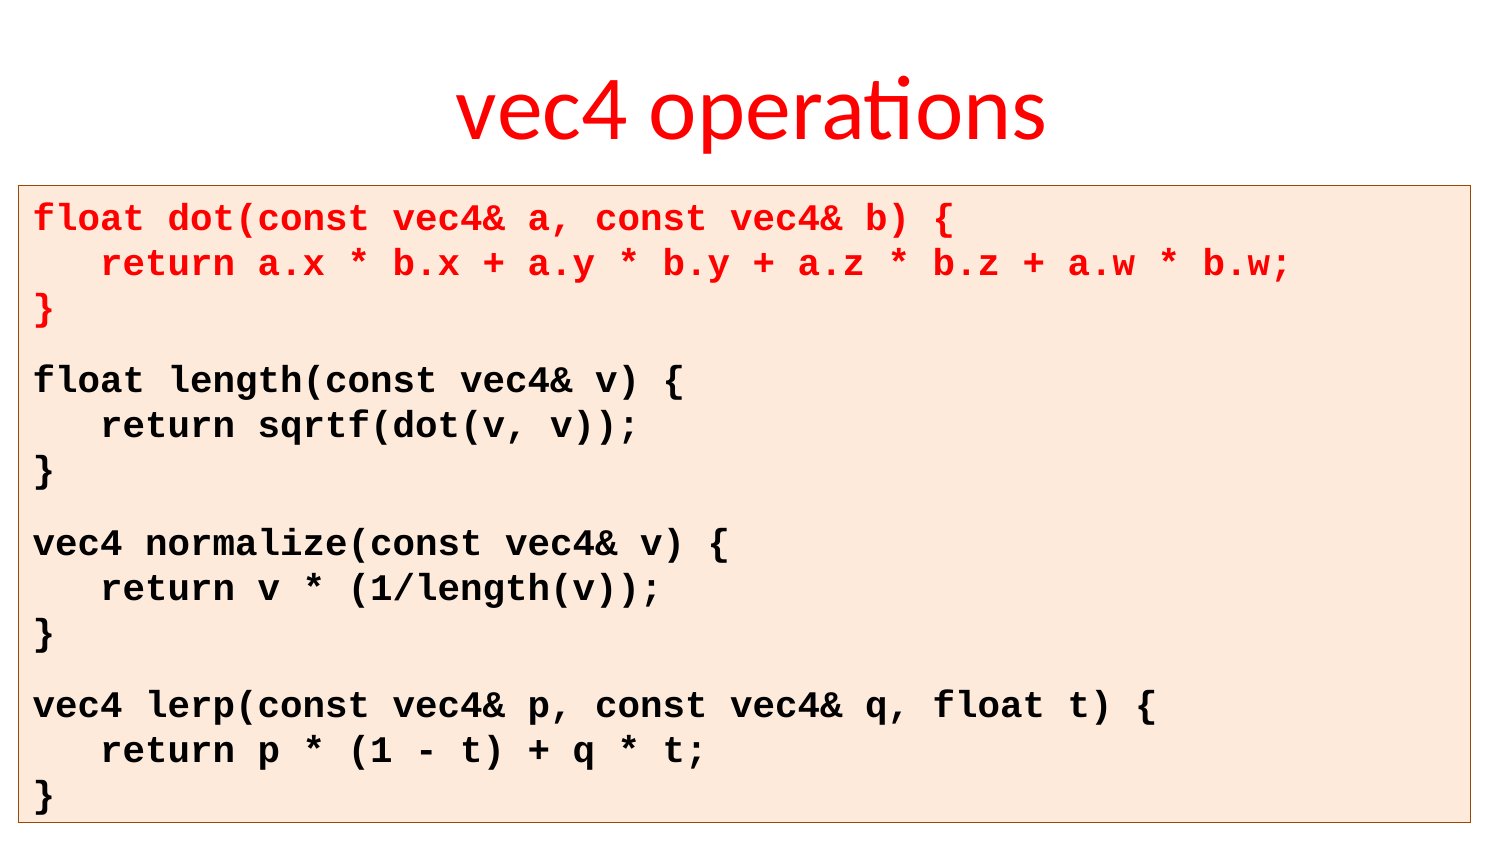

# vec4 operations
float dot(const vec4& a, const vec4& b) {
   return a.x * b.x + a.y * b.y + a.z * b.z + a.w * b.w;
}

float length(const vec4& v) {
   return sqrtf(dot(v, v));
}

vec4 normalize(const vec4& v) {
   return v * (1/length(v));
}

vec4 lerp(const vec4& p, const vec4& q, float t) {
   return p * (1 - t) + q * t;
}